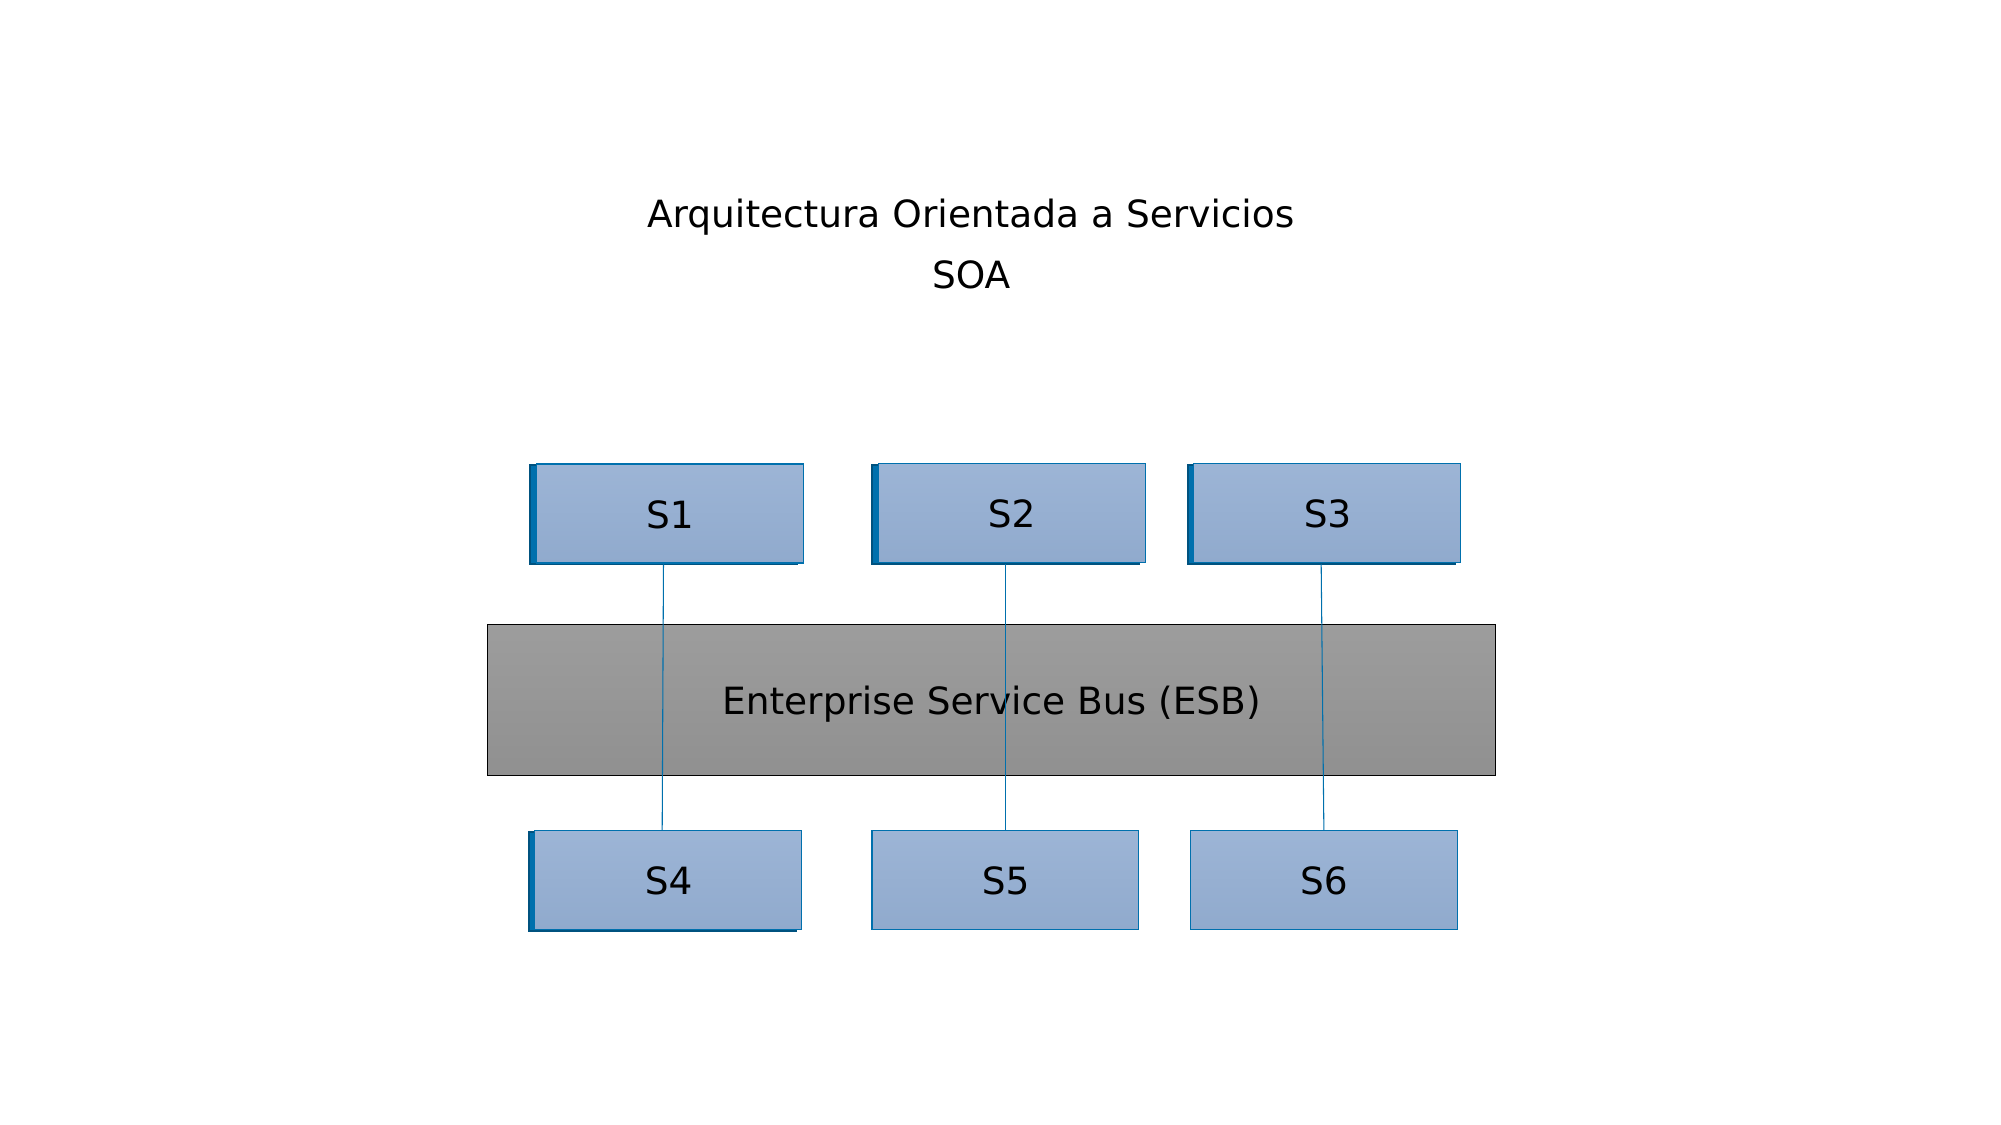

# Microservicios con Docker

Arquitectura Orientada a Servicios
SOA
S2
S3
S1
S2
S3
S1

Enterprise Service Bus (ESB)
S4
S5
S6
S4